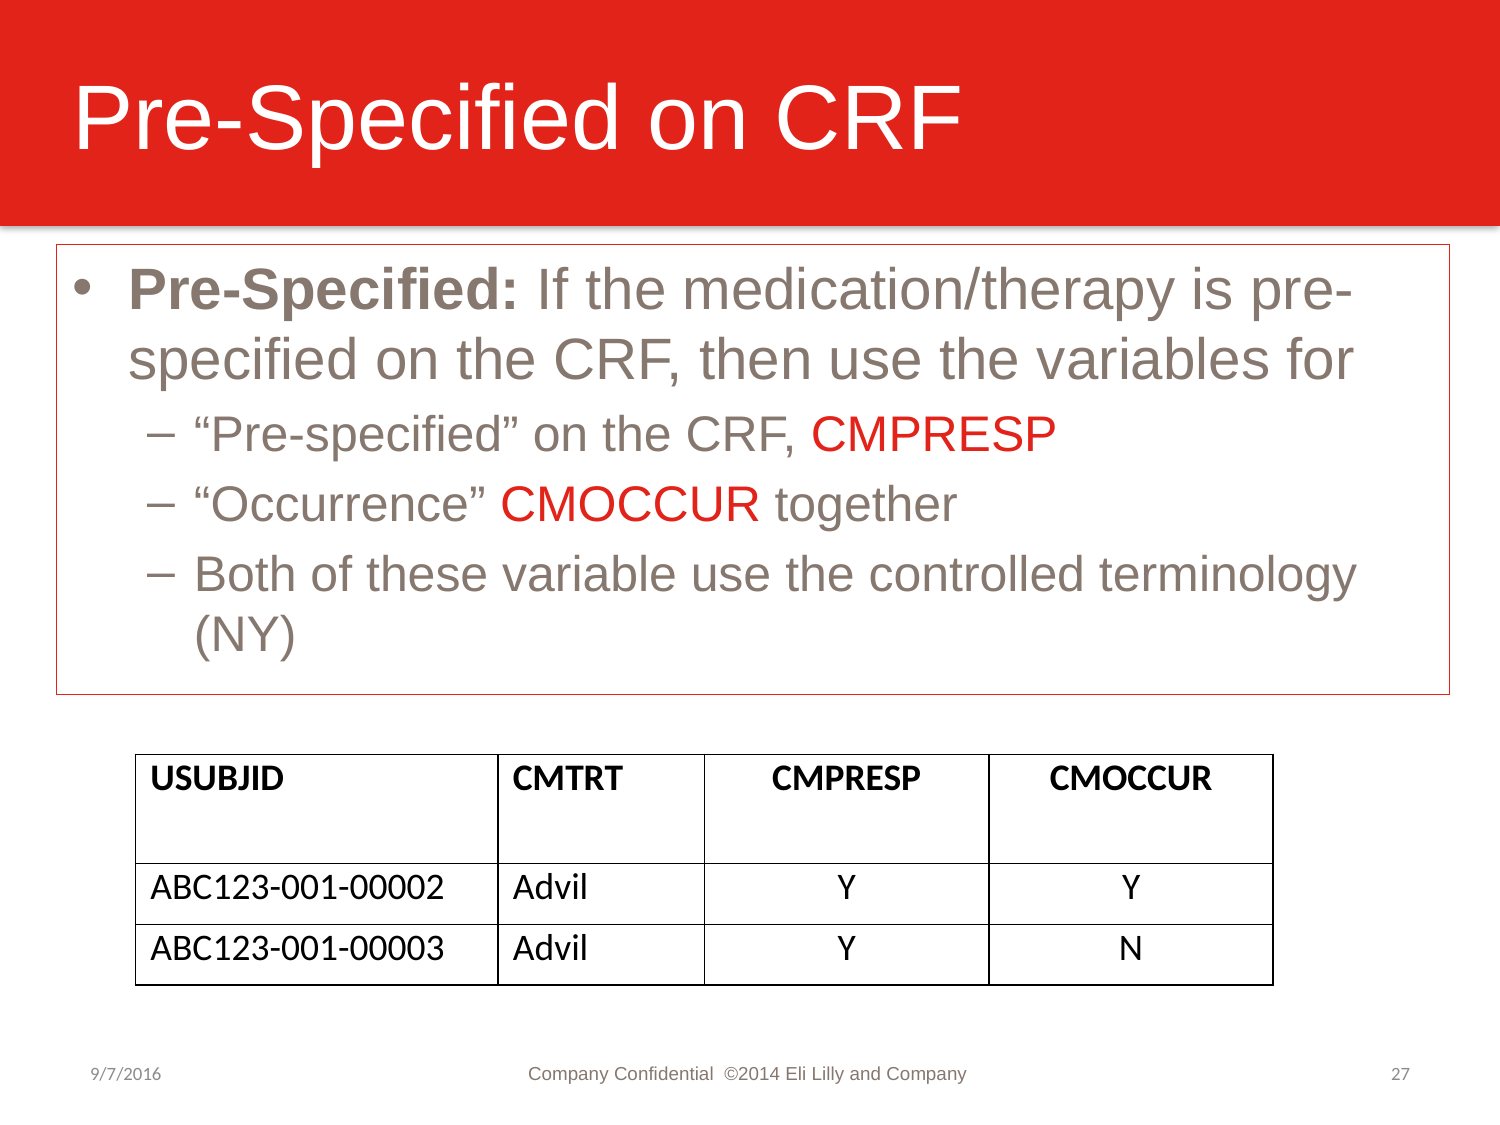

# Pre-Specified on CRF
Pre-Specified: If the medication/therapy is pre-specified on the CRF, then use the variables for
“Pre-specified” on the CRF, CMPRESP
“Occurrence” CMOCCUR together
Both of these variable use the controlled terminology (NY)

| USUBJID | CMTRT | CMPRESP | CMOCCUR |
| --- | --- | --- | --- |
| ABC123-001-00002 | Advil | Y | Y |
| ABC123-001-00003 | Advil | Y | N |
9/7/2016
Company Confidential  ©2014 Eli Lilly and Company
27